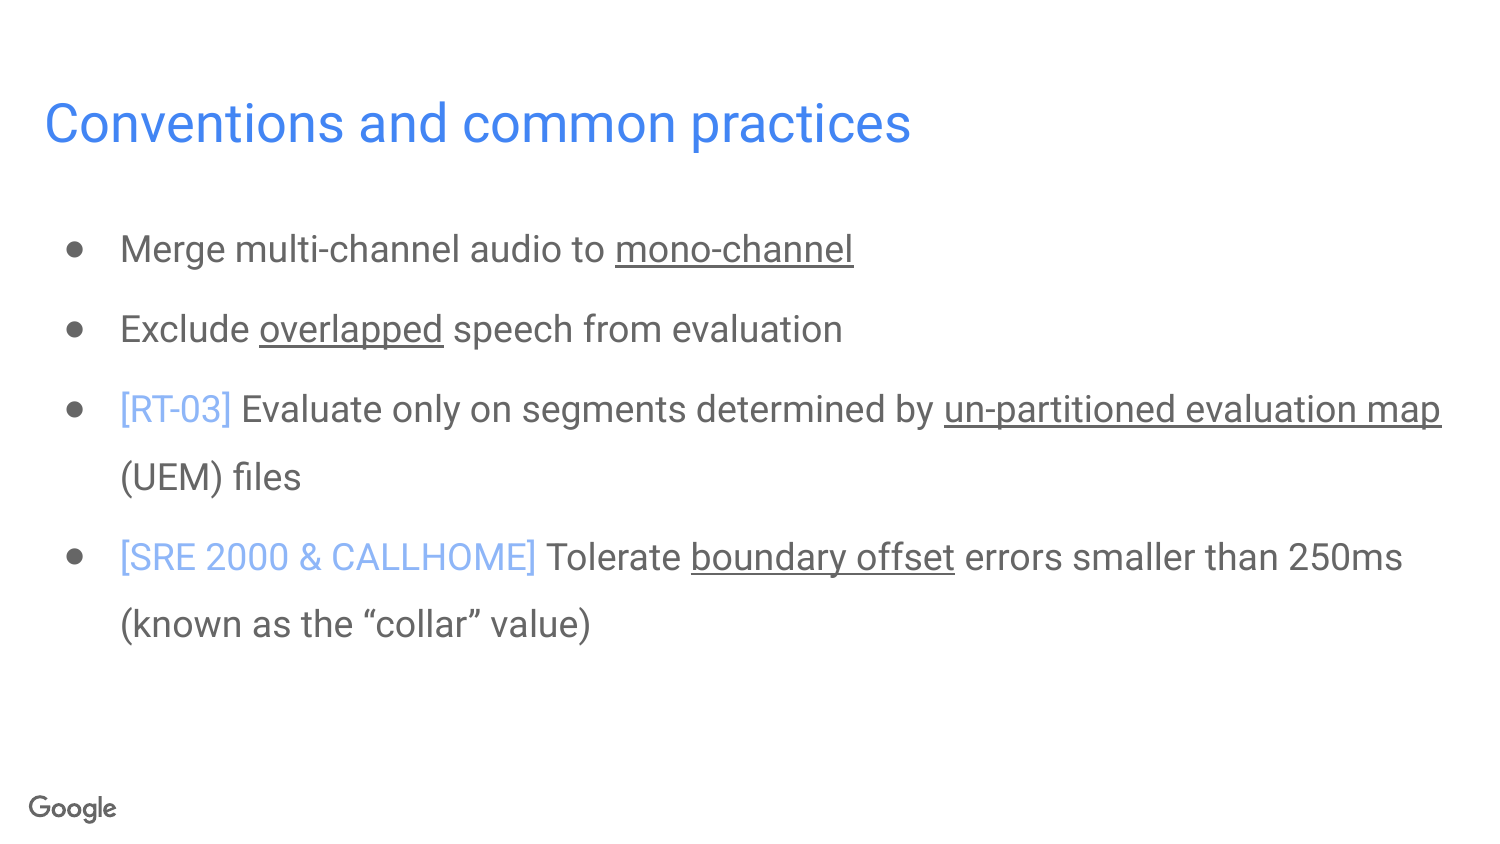

# Conventions and common practices
Merge multi-channel audio to mono-channel
Exclude overlapped speech from evaluation
[RT-03] Evaluate only on segments determined by un-partitioned evaluation map (UEM) files
[SRE 2000 & CALLHOME] Tolerate boundary offset errors smaller than 250ms (known as the “collar” value)